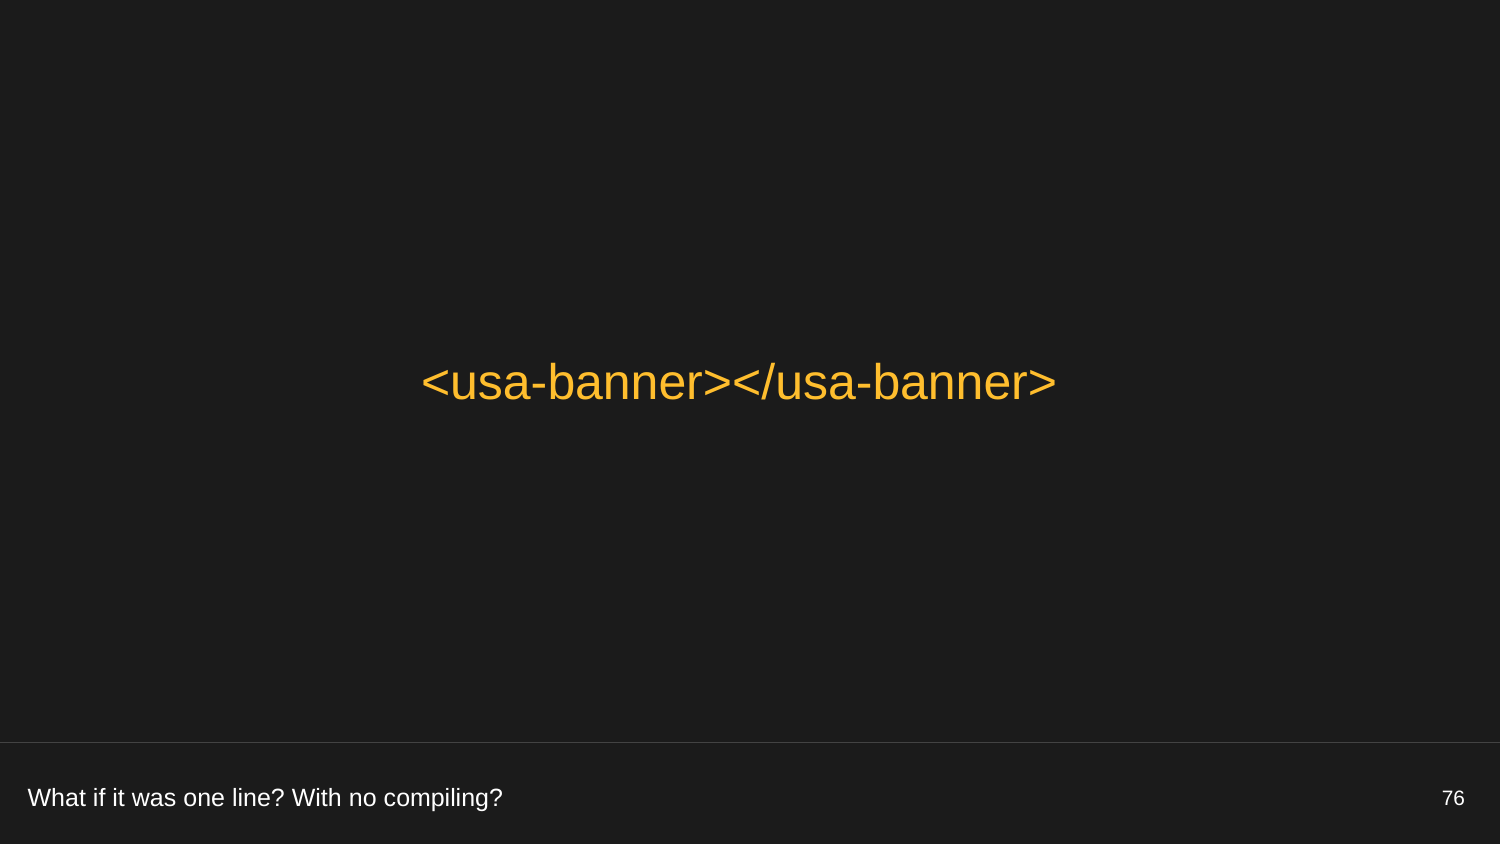

<usa-banner></usa-banner>
76
# What if it was one line? With no compiling?